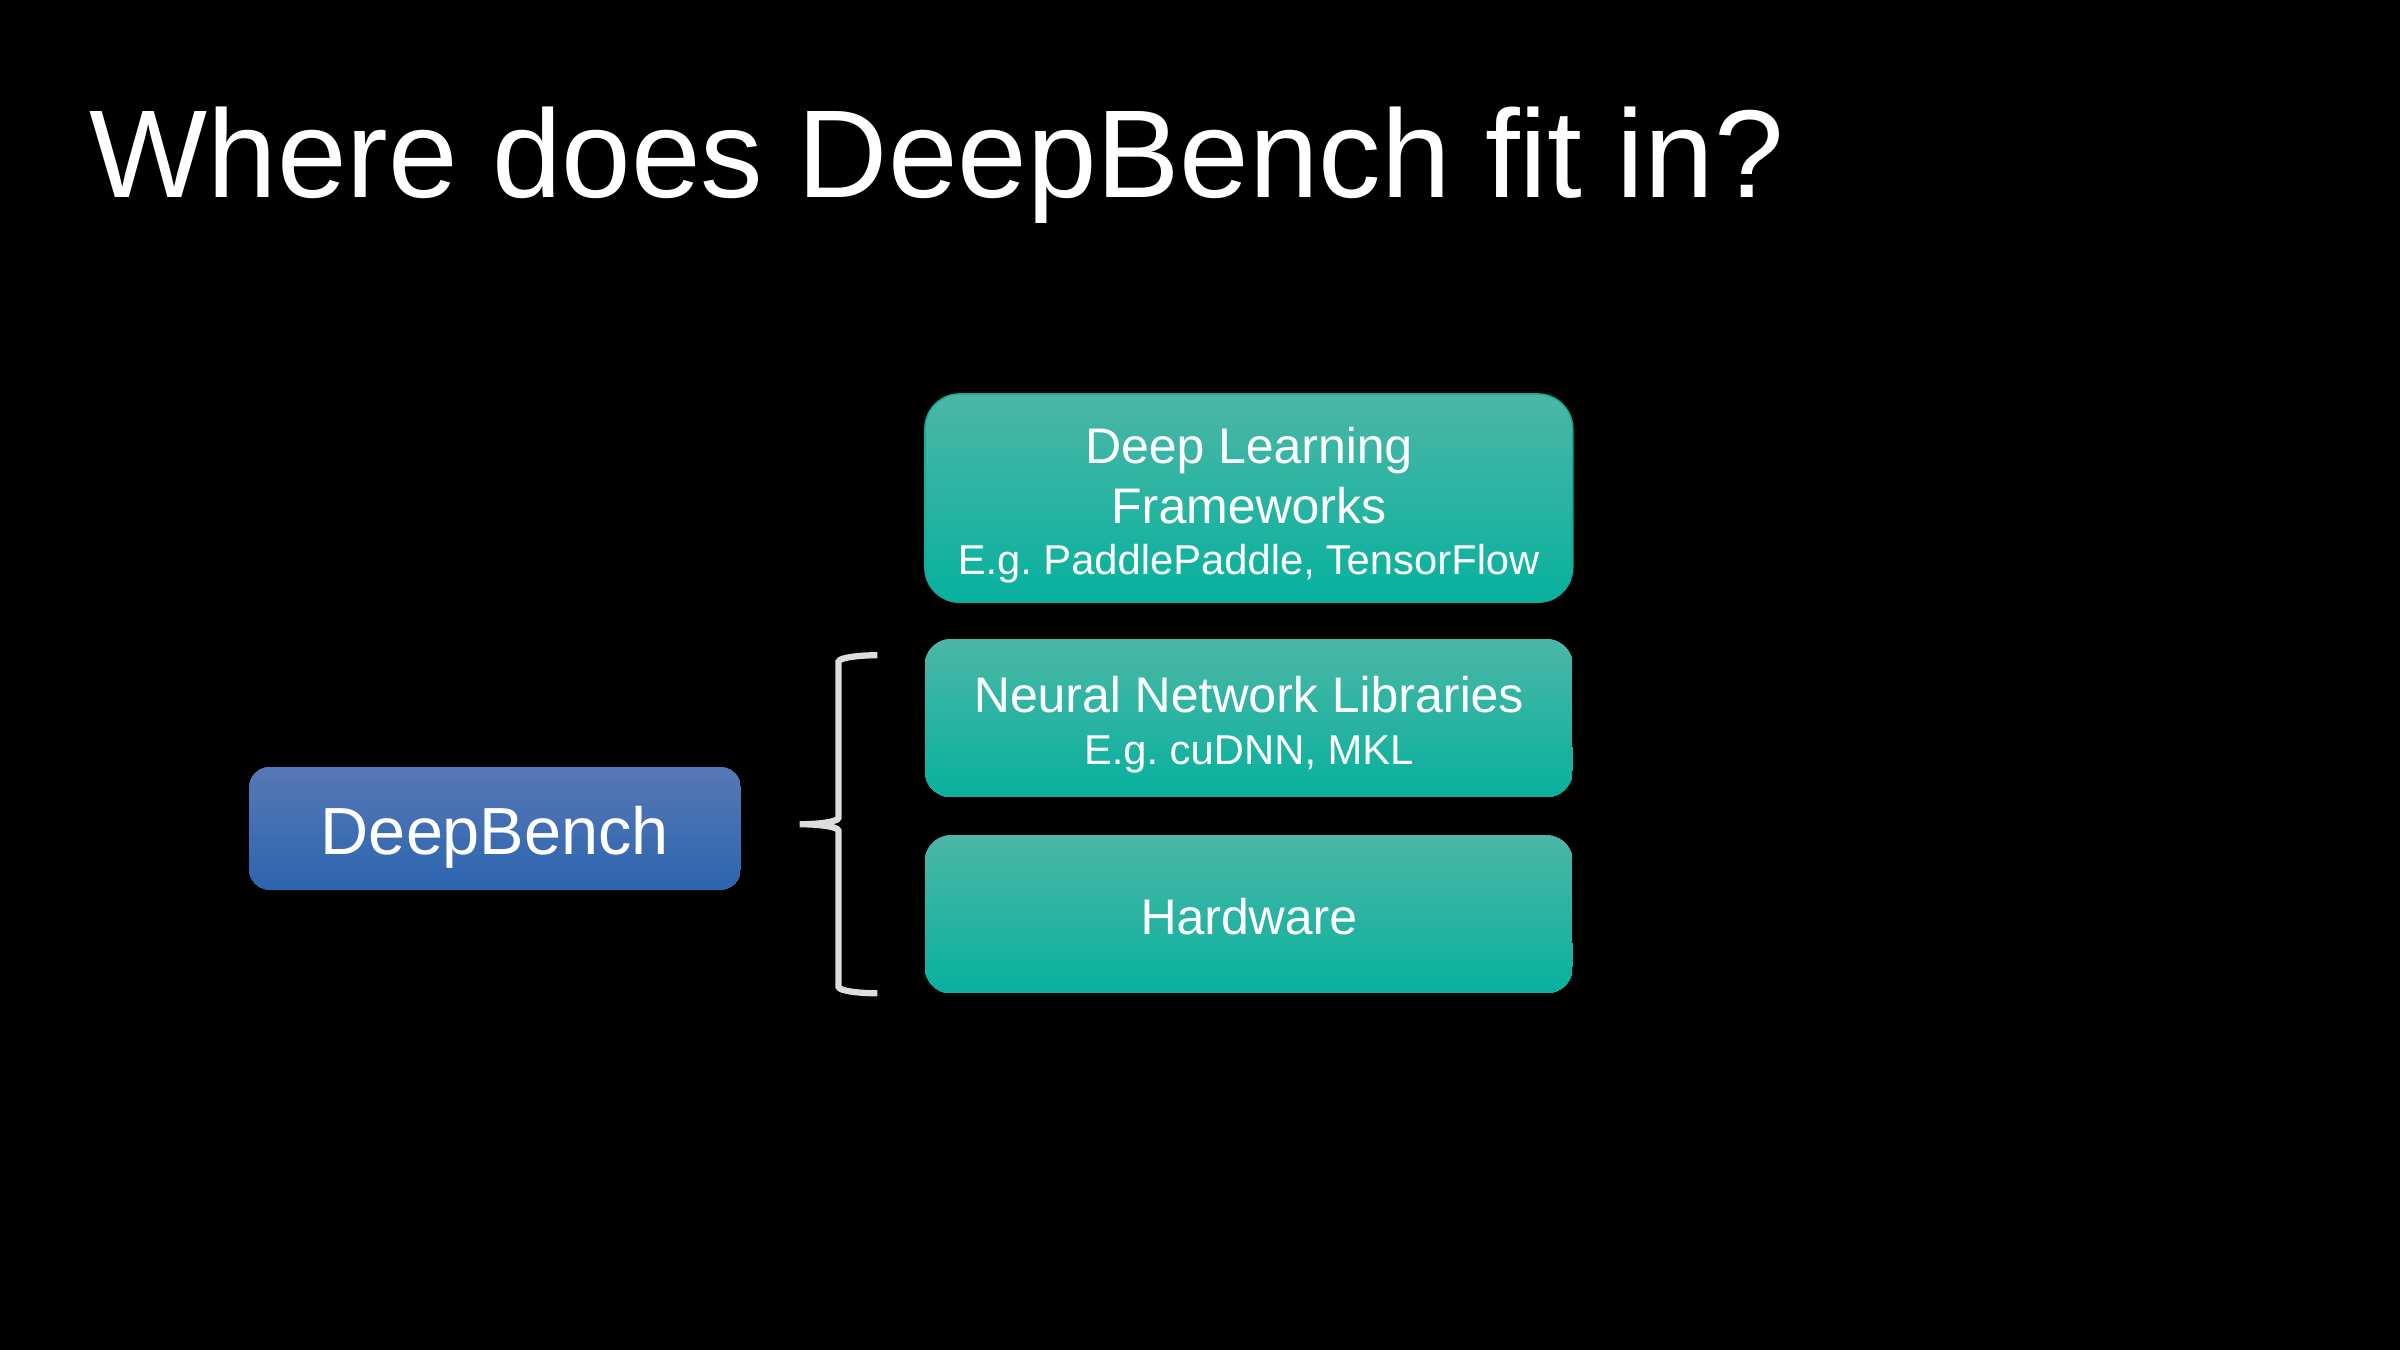

Where does DeepBench fit in?
Deep Learning Frameworks
E.g. PaddlePaddle, TensorFlow
Neural Network Libraries
E.g. cuDNN, MKL

DeepBench
Hardware